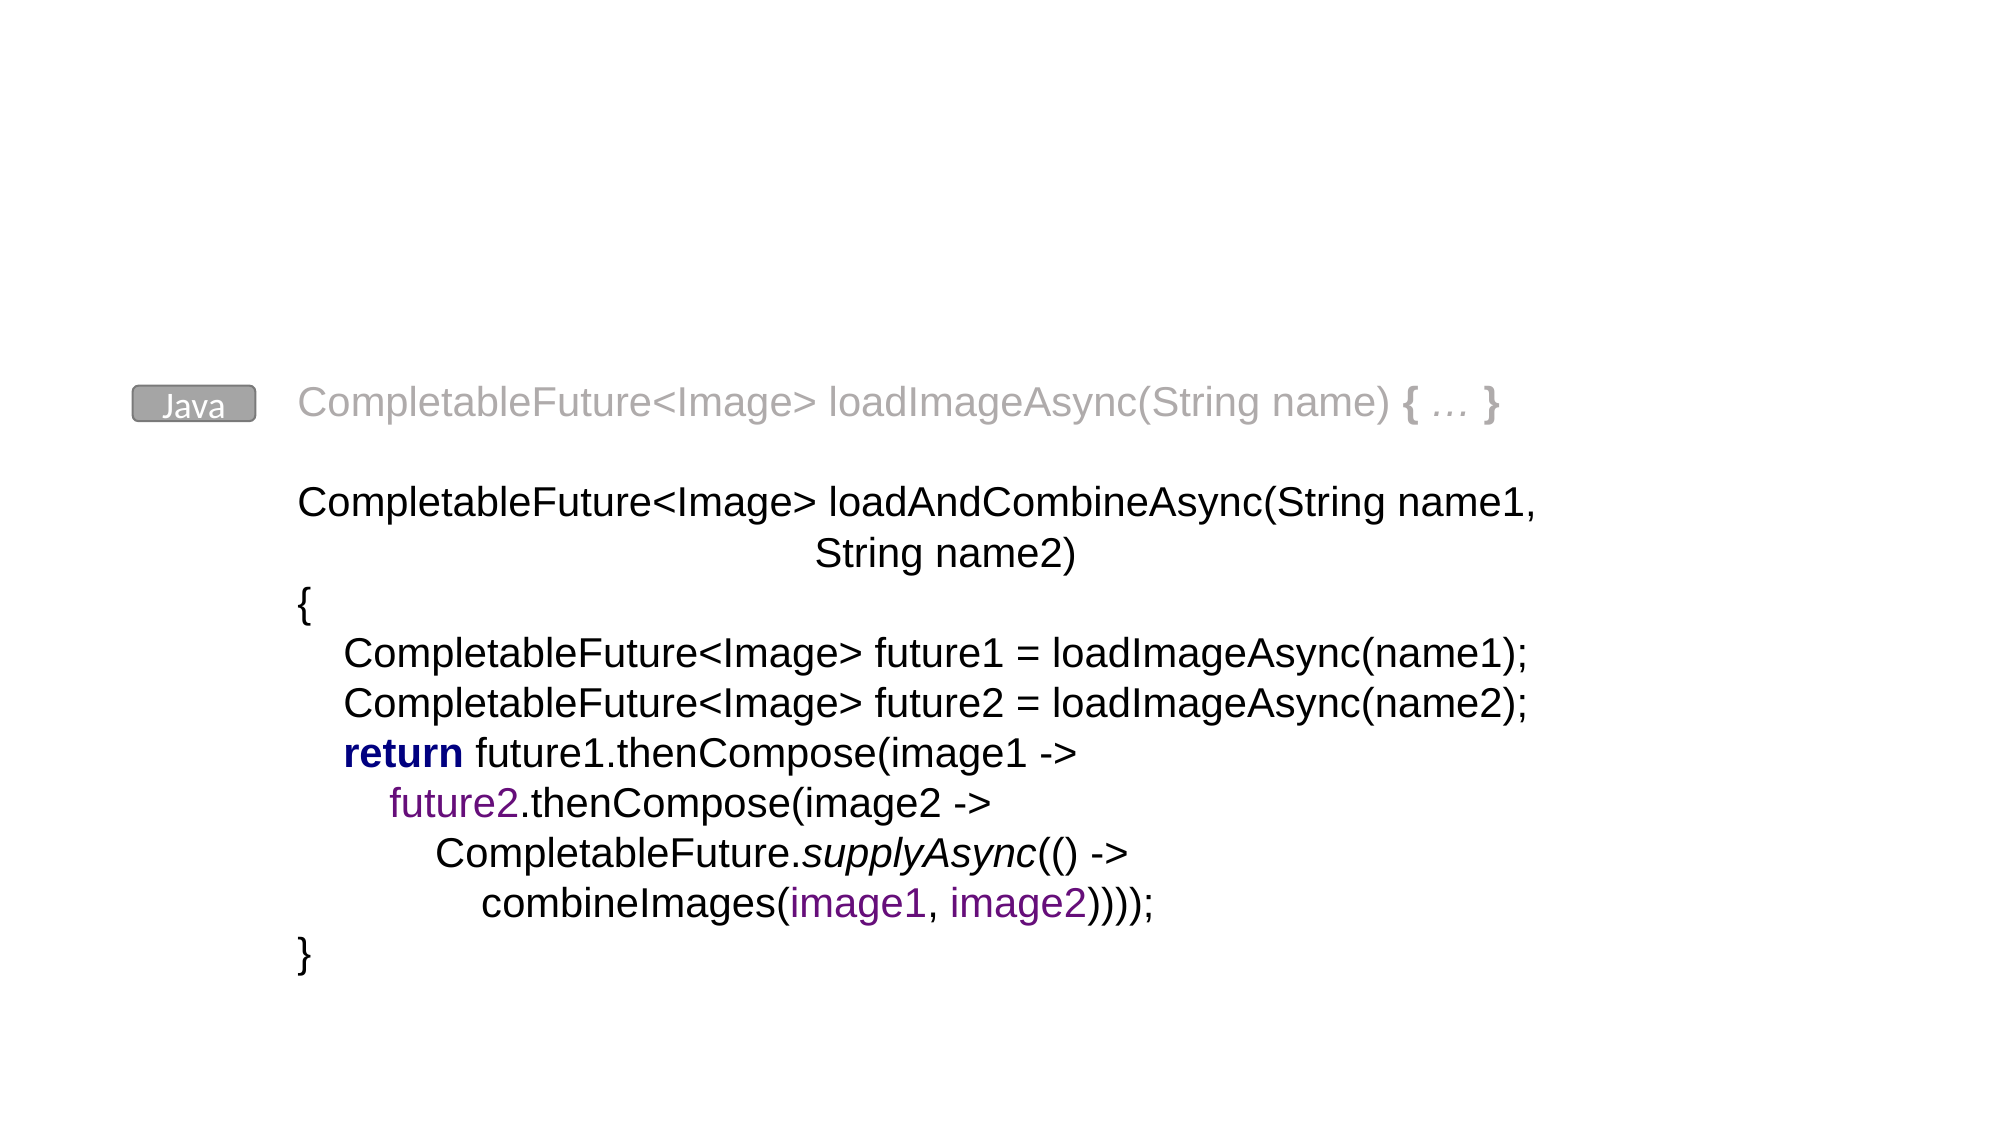

CompletableFuture<Image> loadImageAsync(String name) { … }

CompletableFuture<Image> loadAndCombineAsync(String name1,
                                             String name2)
{
    CompletableFuture<Image> future1 = loadImageAsync(name1);
    CompletableFuture<Image> future2 = loadImageAsync(name2);
    return future1.thenCompose(image1 ->
        future2.thenCompose(image2 ->
            CompletableFuture.supplyAsync(() ->
                combineImages(image1, image2))));
}
Java